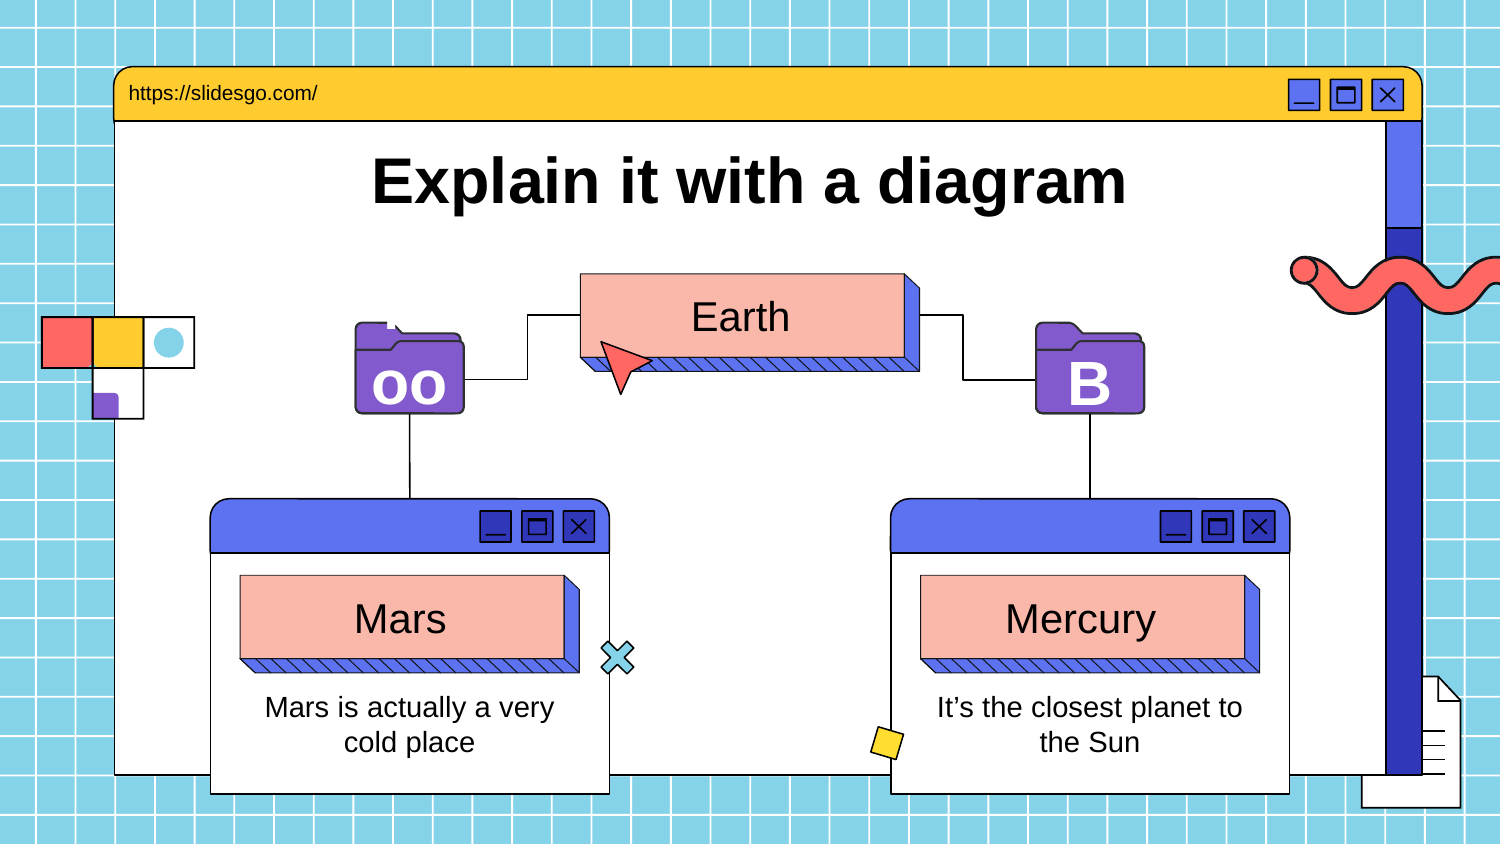

https://slidesgo.com/
# Explain it with a diagram

Earth

Moore
B

Mercury
Mars

Mars is actually a very cold place
It’s the closest planet to the Sun